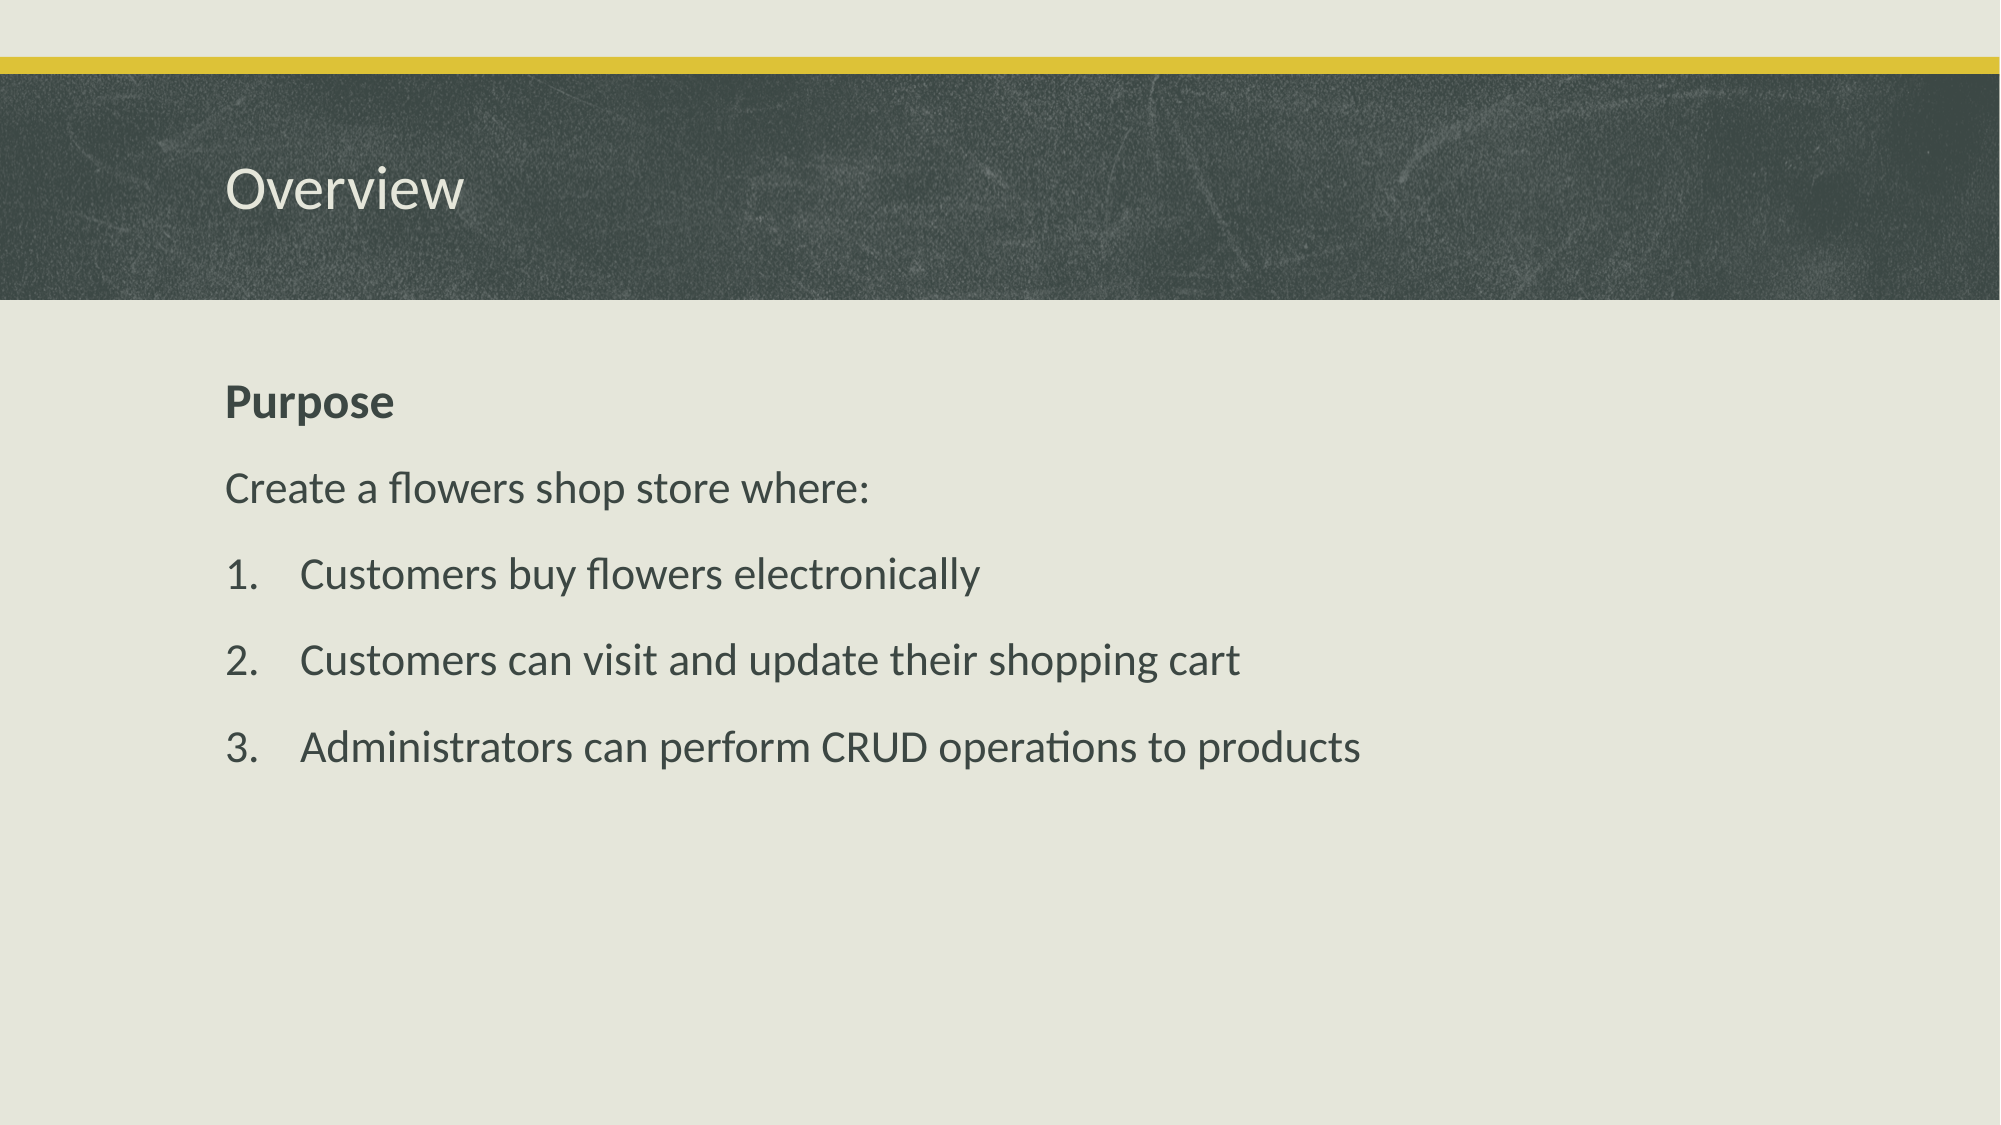

# Overview
Purpose
Create a flowers shop store where:
Customers buy flowers electronically
Customers can visit and update their shopping cart
Administrators can perform CRUD operations to products